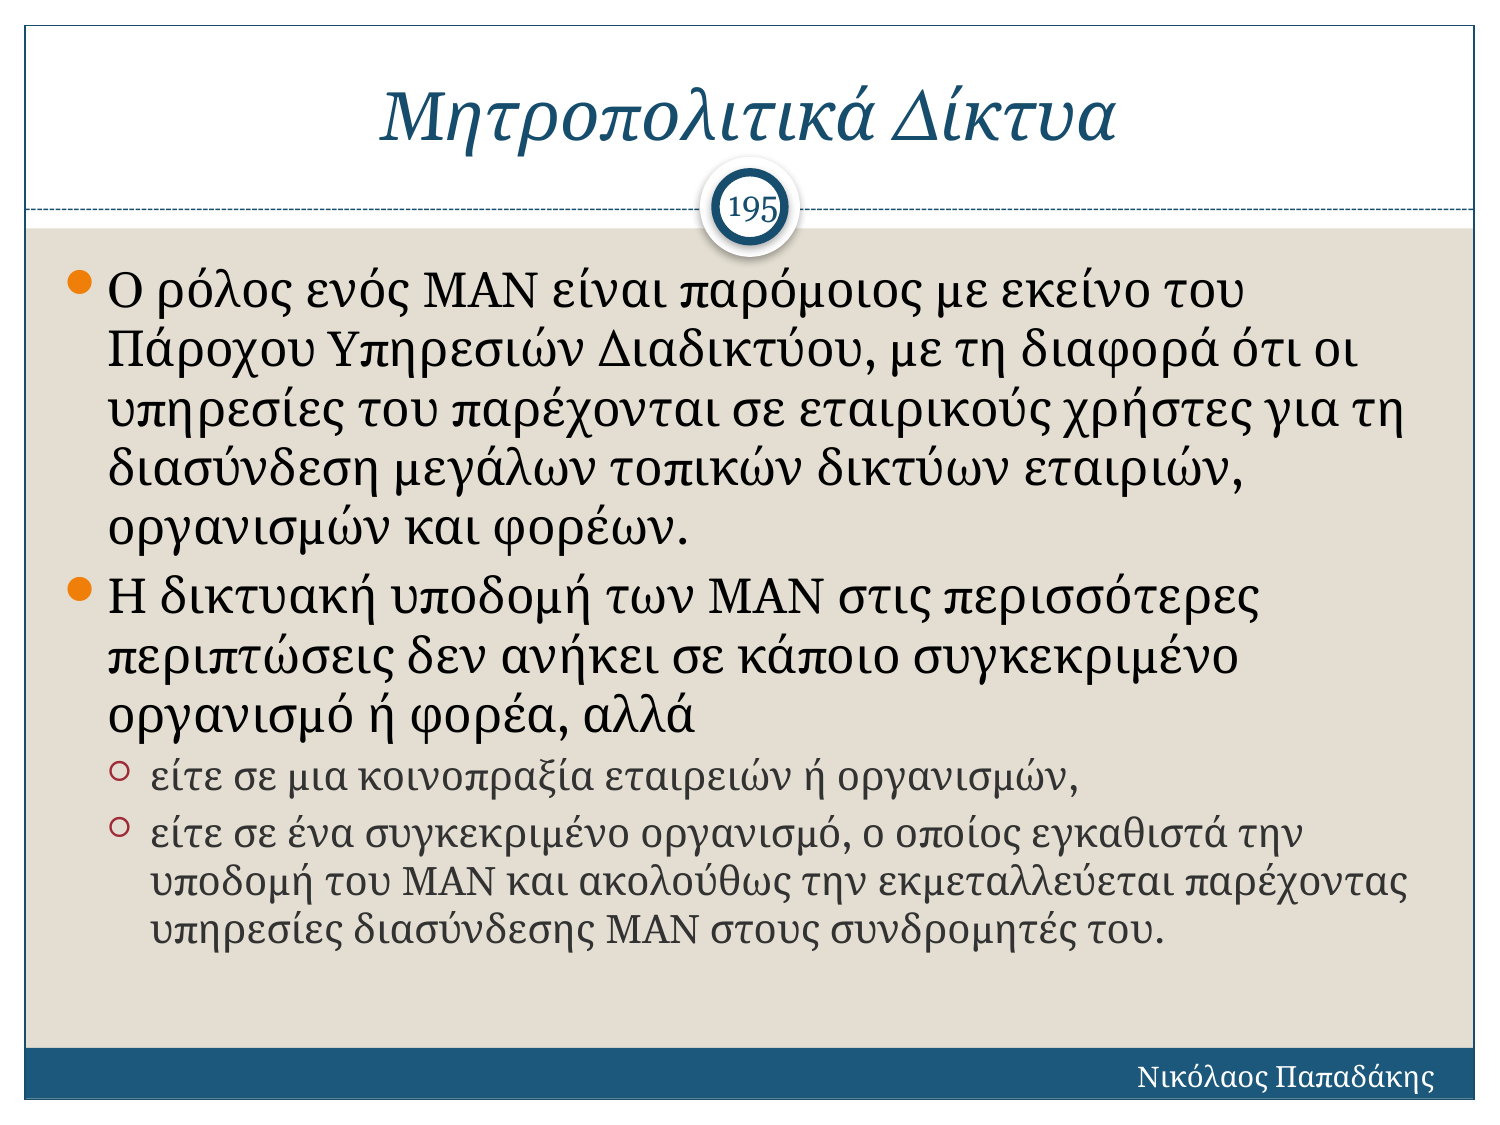

# Μητροπολιτικά Δίκτυα
195
Ο ρόλος ενός ΜΑΝ είναι παρόμοιος με εκείνο του Πάροχου Υπηρεσιών Διαδικτύου, με τη διαφορά ότι οι υπηρεσίες του παρέχονται σε εταιρικούς χρήστες για τη διασύνδεση μεγάλων τοπικών δικτύων εταιριών, οργανισμών και φορέων.
Η δικτυακή υποδομή των MAN στις περισσότερες περιπτώσεις δεν ανήκει σε κάποιο συγκεκριμένο οργανισμό ή φορέα, αλλά
είτε σε μια κοινοπραξία εταιρειών ή οργανισμών,
είτε σε ένα συγκεκριμένο οργανισμό, ο οποίος εγκαθιστά την υποδομή του ΜΑΝ και ακολούθως την εκμεταλλεύεται παρέχοντας υπηρεσίες διασύνδεσης ΜΑΝ στους συνδρομητές του.
Νικόλαος Παπαδάκης